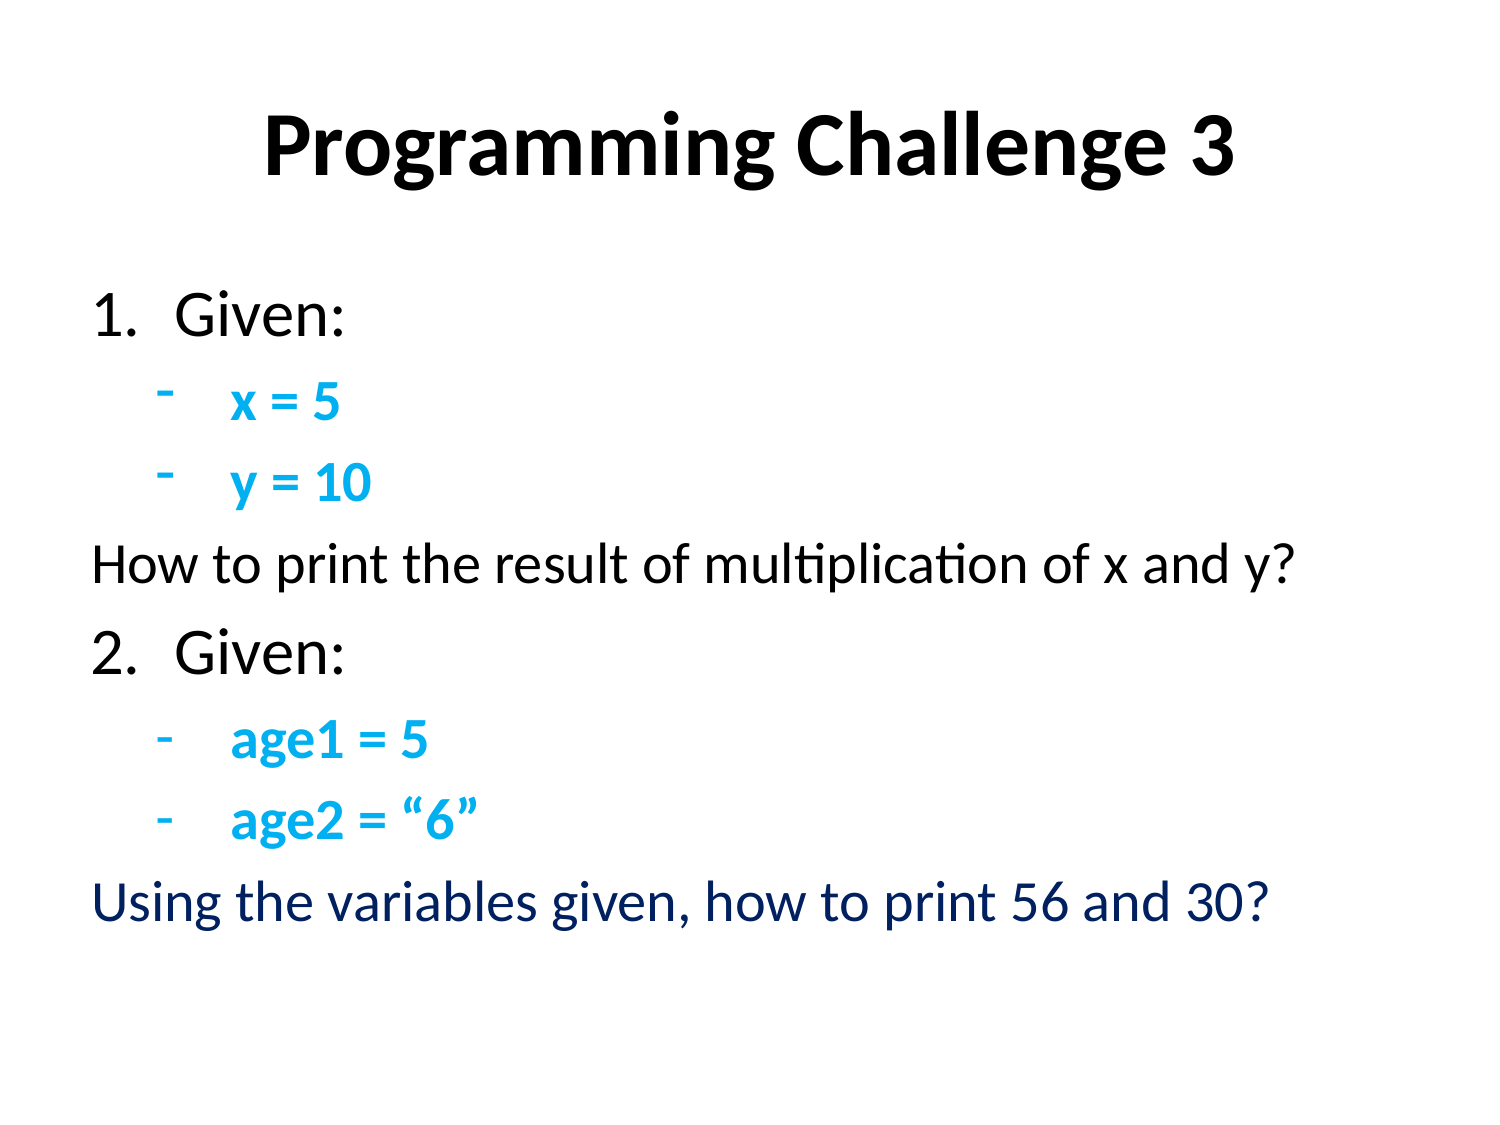

# Programming Challenge 3
Given:
x = 5
y = 10
How to print the result of multiplication of x and y?
Given:
age1 = 5
age2 = “6”
Using the variables given, how to print 56 and 30?